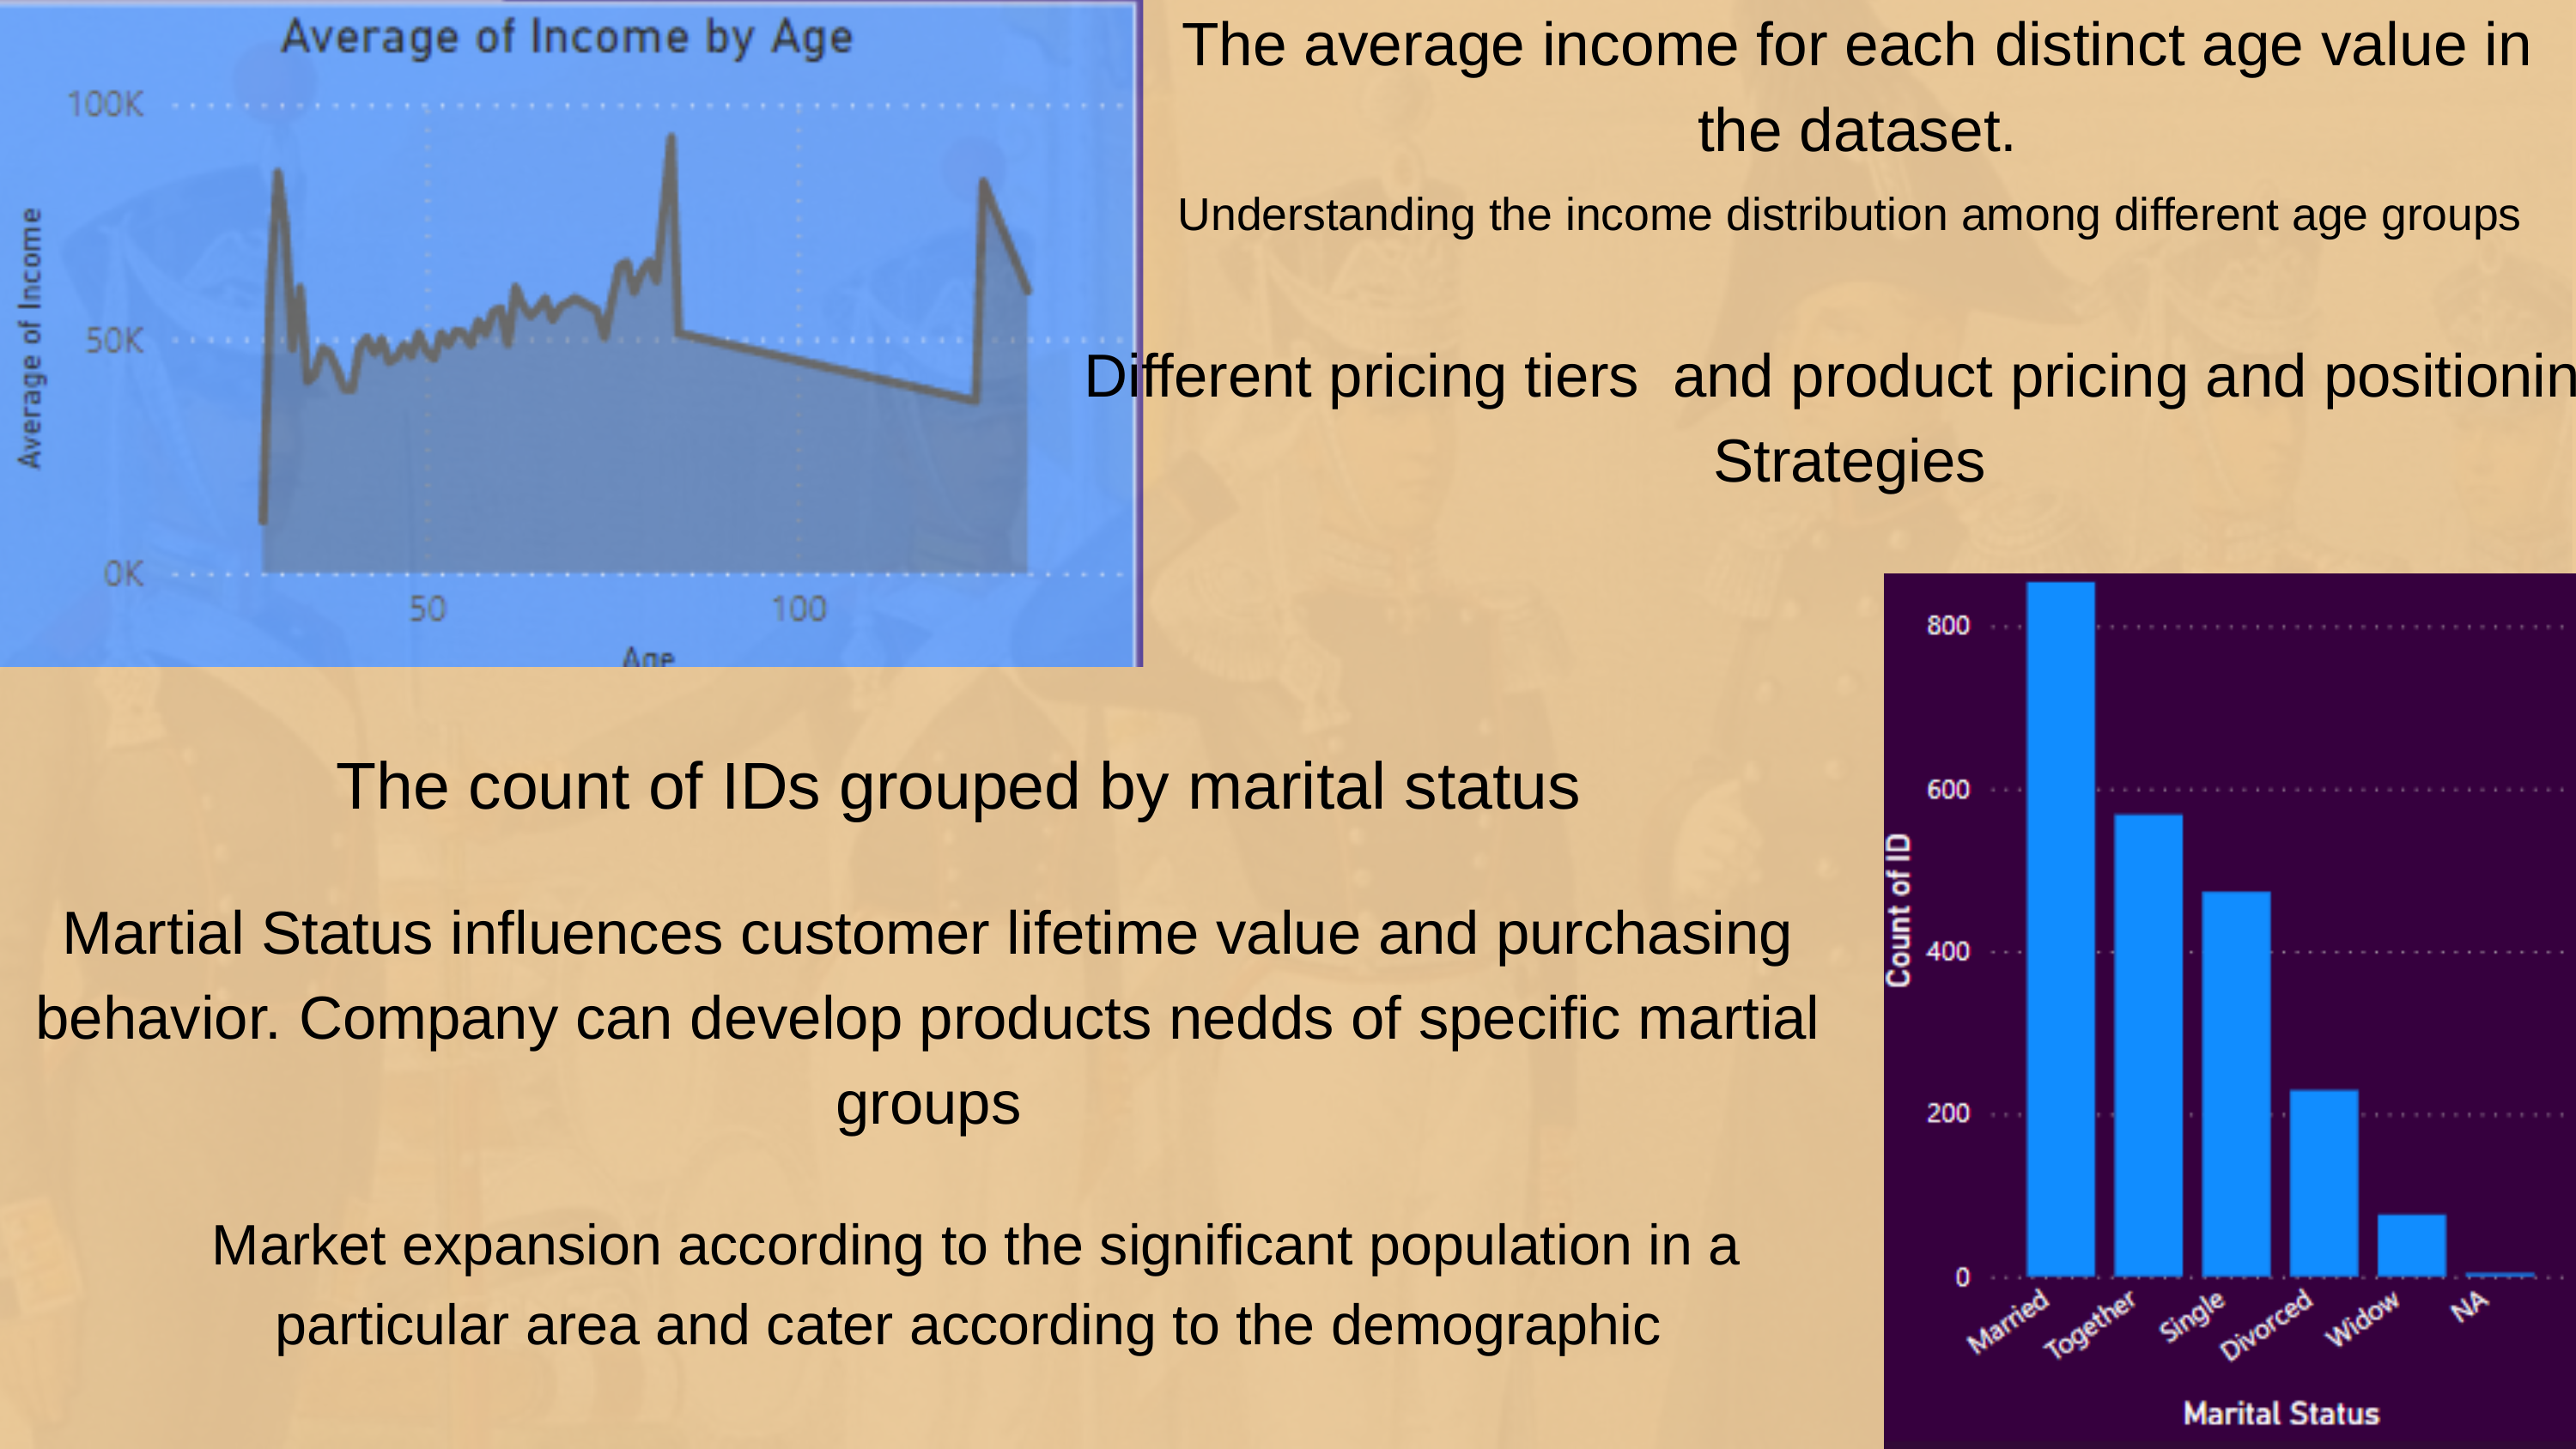

The average income for each distinct age value in the dataset.
Understanding the income distribution among different age groups
Different pricing tiers  and product pricing and positioning Strategies

 The count of IDs grouped by marital status
Martial Status influences customer lifetime value and purchasing behavior. Company can develop products nedds of specific martial groups
Market expansion according to the significant population in a particular area and cater according to the demographic